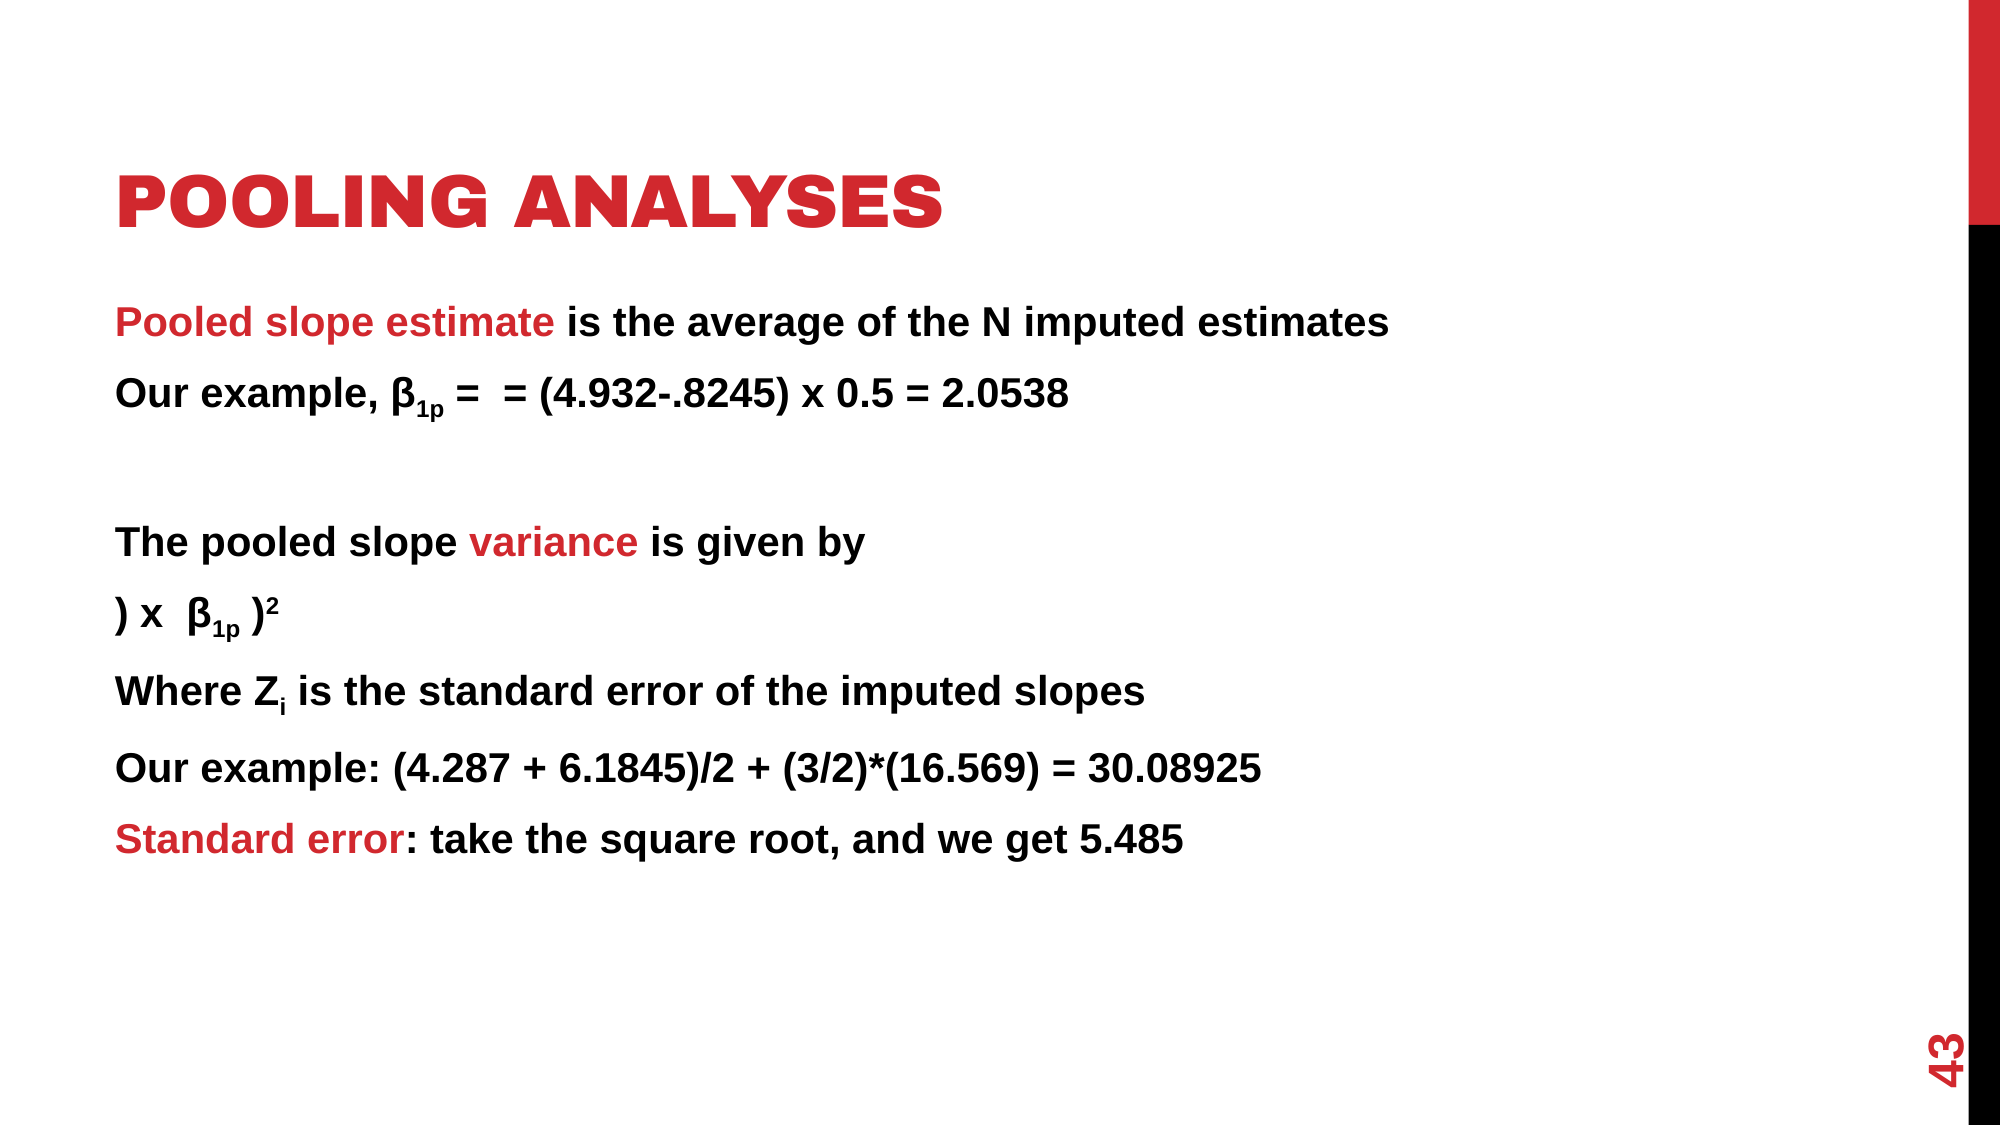

# Pooling analyses
Pooled slope estimate is the average of the N imputed estimates
Our example, β1p =  = (4.932-.8245) x 0.5 = 2.0538

The pooled slope variance is given by
) x  β1p )2
Where Zi is the standard error of the imputed slopes
Our example: (4.287 + 6.1845)/2 + (3/2)*(16.569) = 30.08925
Standard error: take the square root, and we get 5.485
43